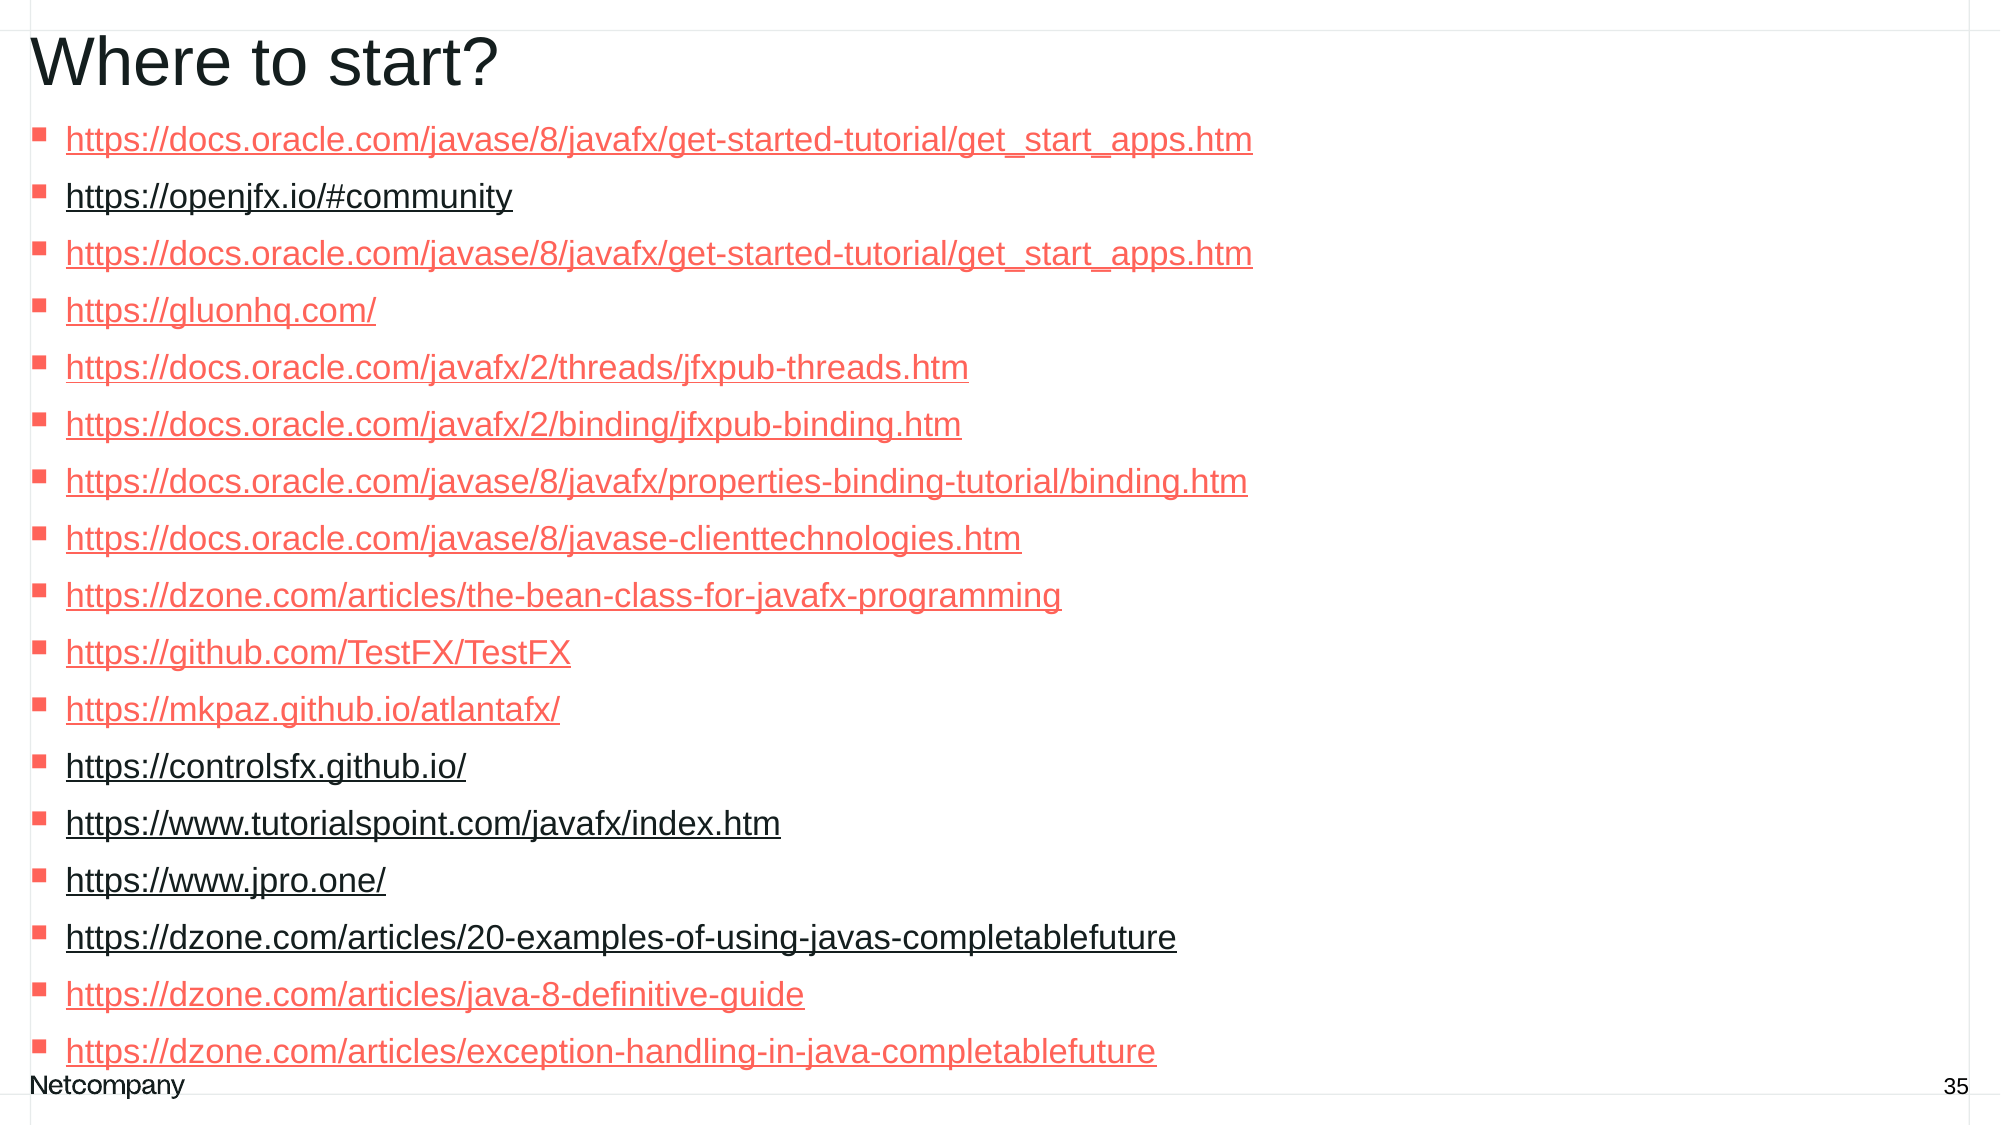

# Where to start?
https://docs.oracle.com/javase/8/javafx/get-started-tutorial/get_start_apps.htm
https://openjfx.io/#community
https://docs.oracle.com/javase/8/javafx/get-started-tutorial/get_start_apps.htm
https://gluonhq.com/
https://docs.oracle.com/javafx/2/threads/jfxpub-threads.htm
https://docs.oracle.com/javafx/2/binding/jfxpub-binding.htm
https://docs.oracle.com/javase/8/javafx/properties-binding-tutorial/binding.htm
https://docs.oracle.com/javase/8/javase-clienttechnologies.htm
https://dzone.com/articles/the-bean-class-for-javafx-programming
https://github.com/TestFX/TestFX
https://mkpaz.github.io/atlantafx/
https://controlsfx.github.io/
https://www.tutorialspoint.com/javafx/index.htm
https://www.jpro.one/
https://dzone.com/articles/20-examples-of-using-javas-completablefuture
https://dzone.com/articles/java-8-definitive-guide
https://dzone.com/articles/exception-handling-in-java-completablefuture

35